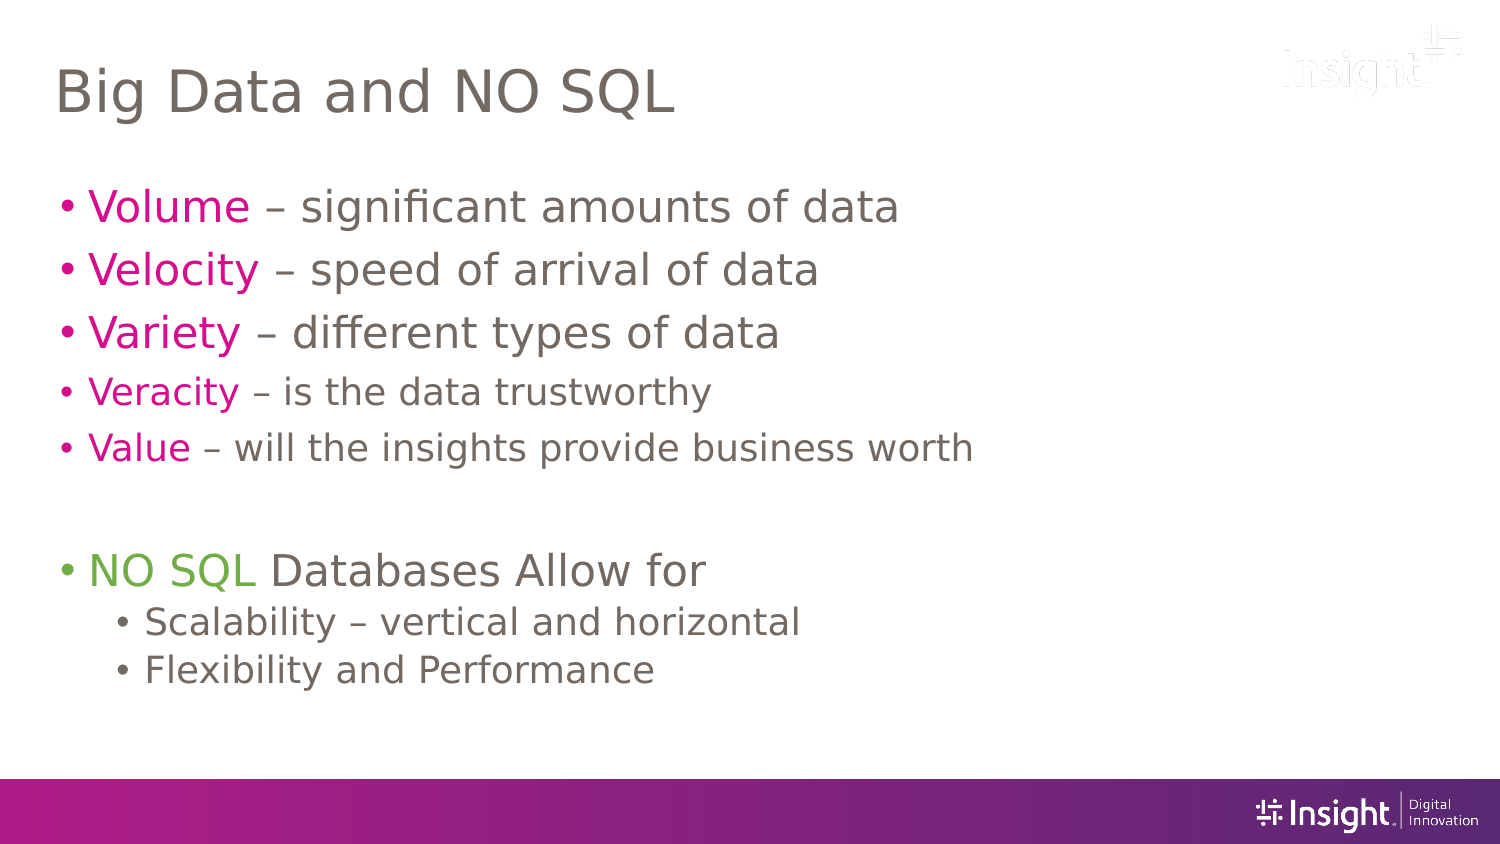

# Big Data and NO SQL
Volume – significant amounts of data
Velocity – speed of arrival of data
Variety – different types of data
Veracity – is the data trustworthy
Value – will the insights provide business worth

NO SQL Databases Allow for
Scalability – vertical and horizontal
Flexibility and Performance